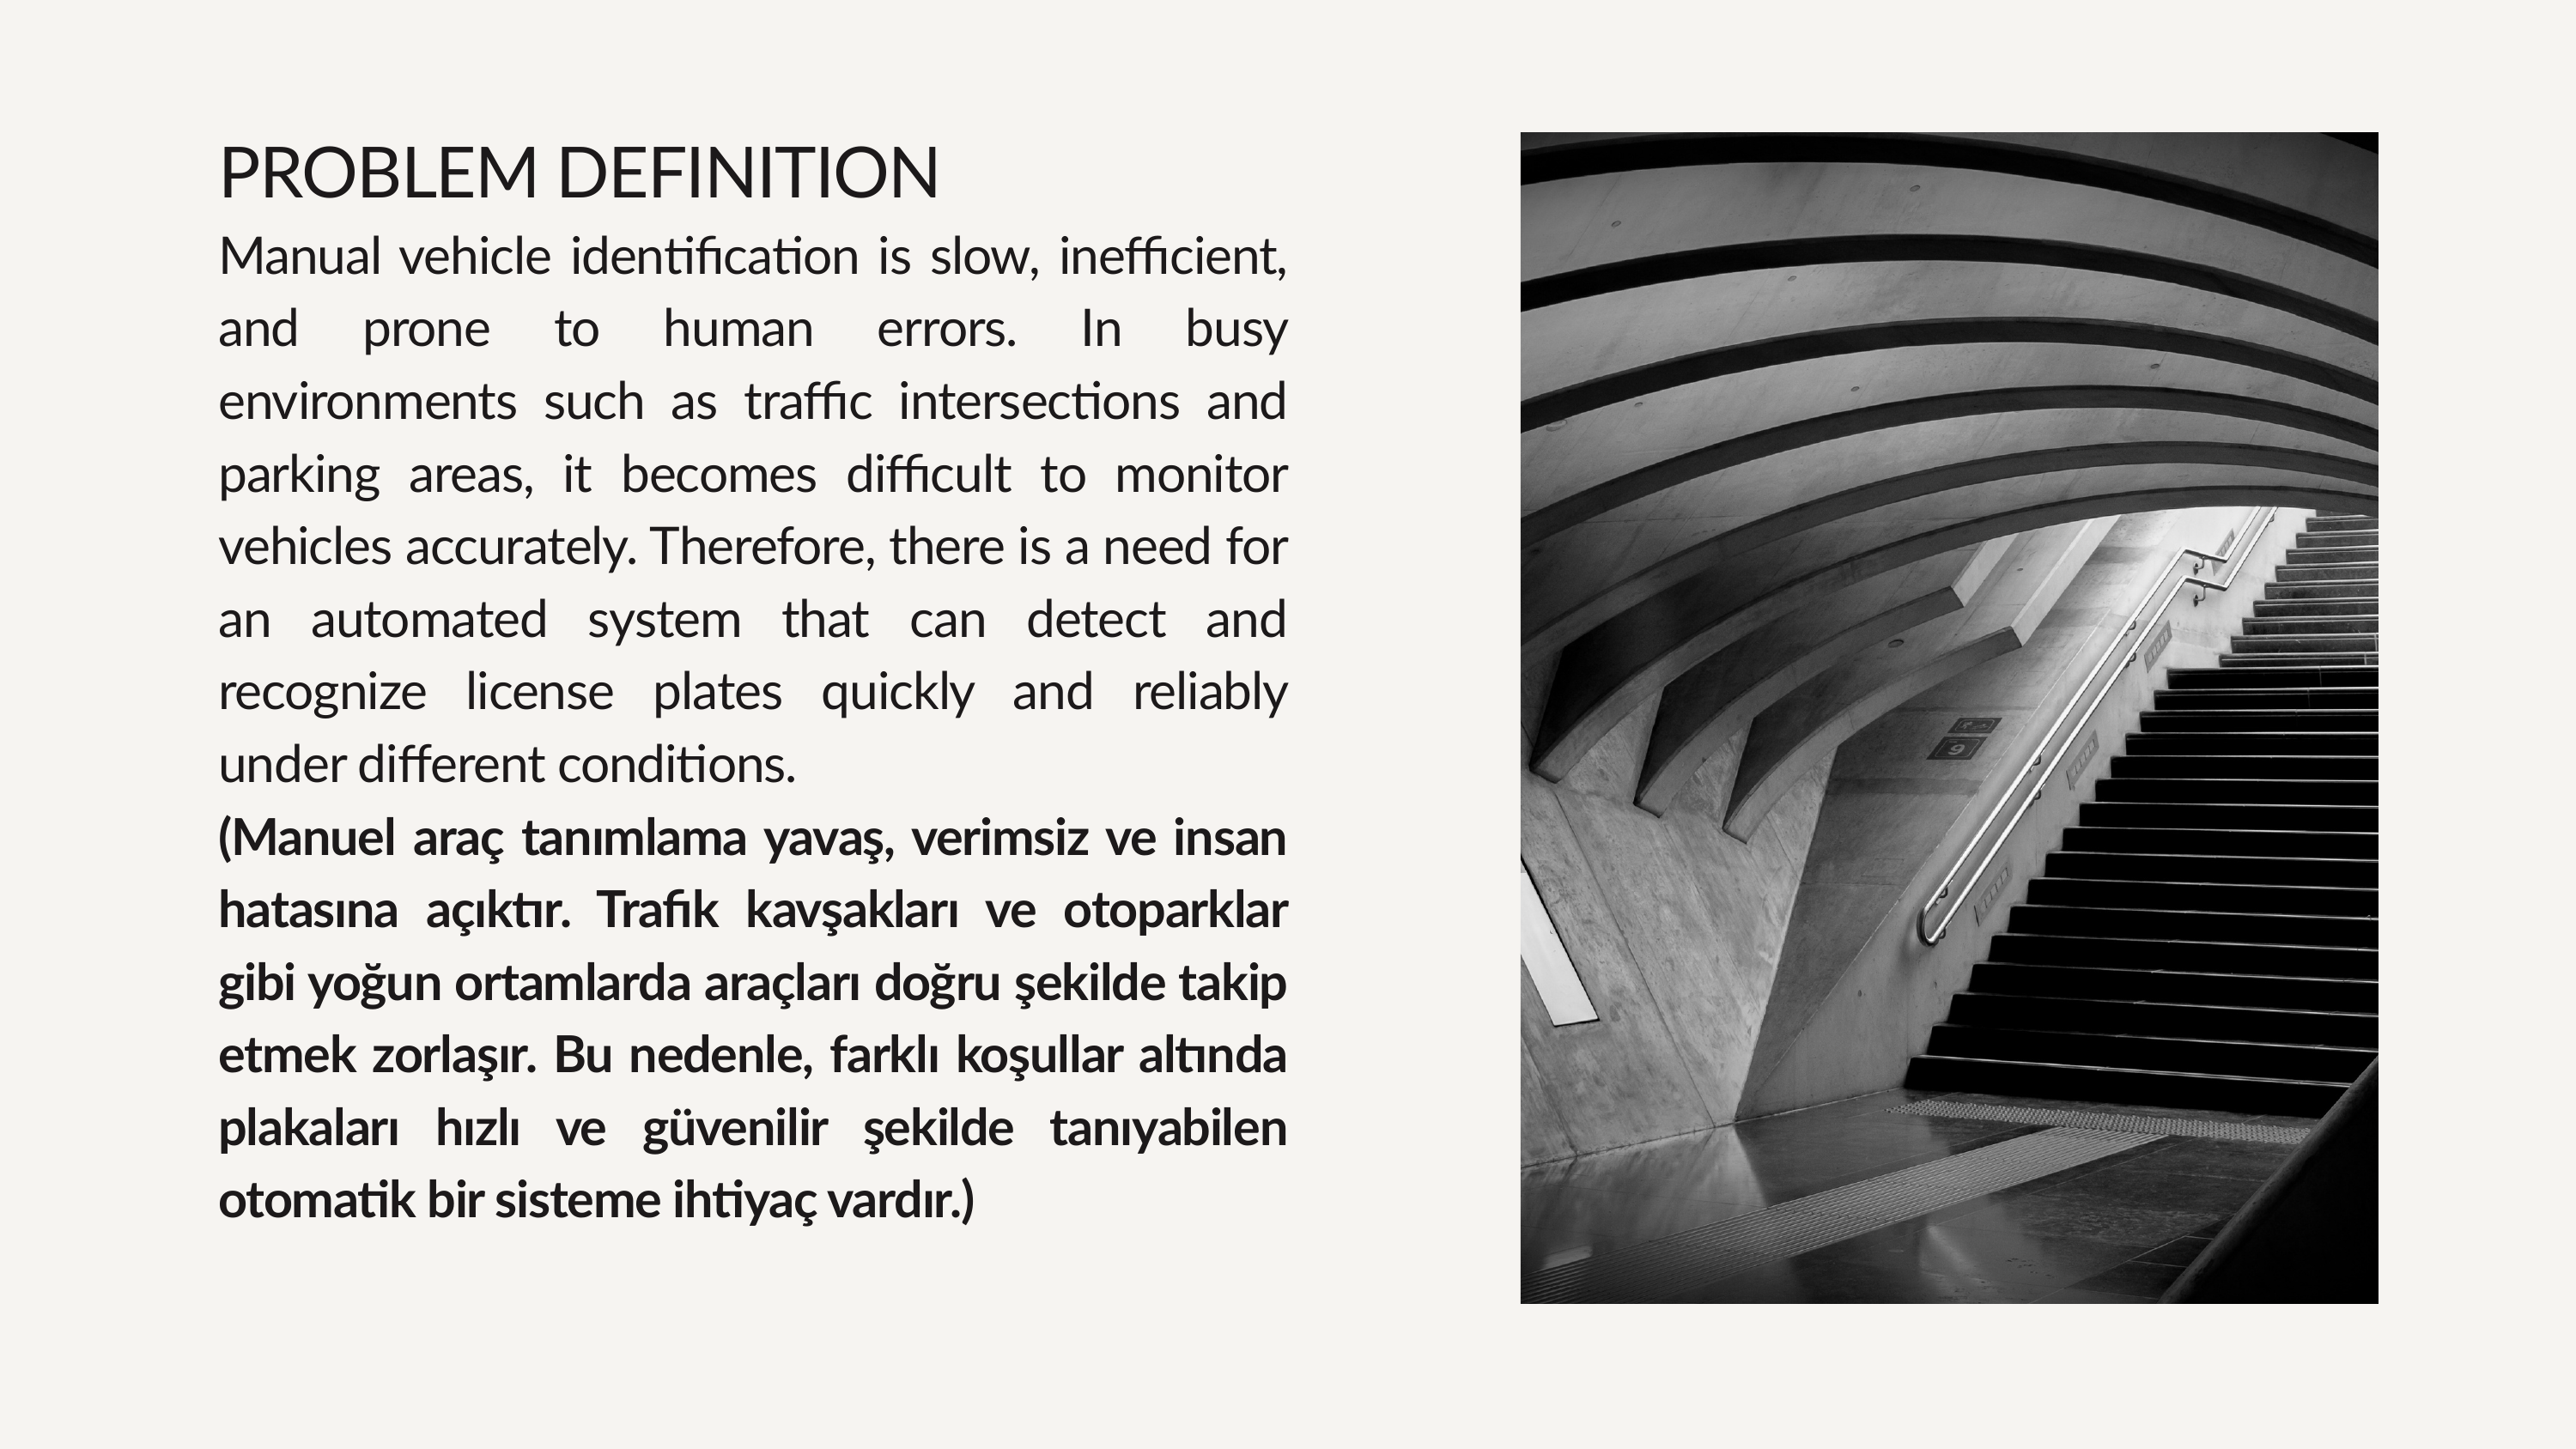

PROBLEM DEFINITION
Manual vehicle identification is slow, inefficient, and prone to human errors. In busy environments such as traffic intersections and parking areas, it becomes difficult to monitor vehicles accurately. Therefore, there is a need for an automated system that can detect and recognize license plates quickly and reliably under different conditions.
(Manuel araç tanımlama yavaş, verimsiz ve insan hatasına açıktır. Trafik kavşakları ve otoparklar gibi yoğun ortamlarda araçları doğru şekilde takip etmek zorlaşır. Bu nedenle, farklı koşullar altında plakaları hızlı ve güvenilir şekilde tanıyabilen otomatik bir sisteme ihtiyaç vardır.)